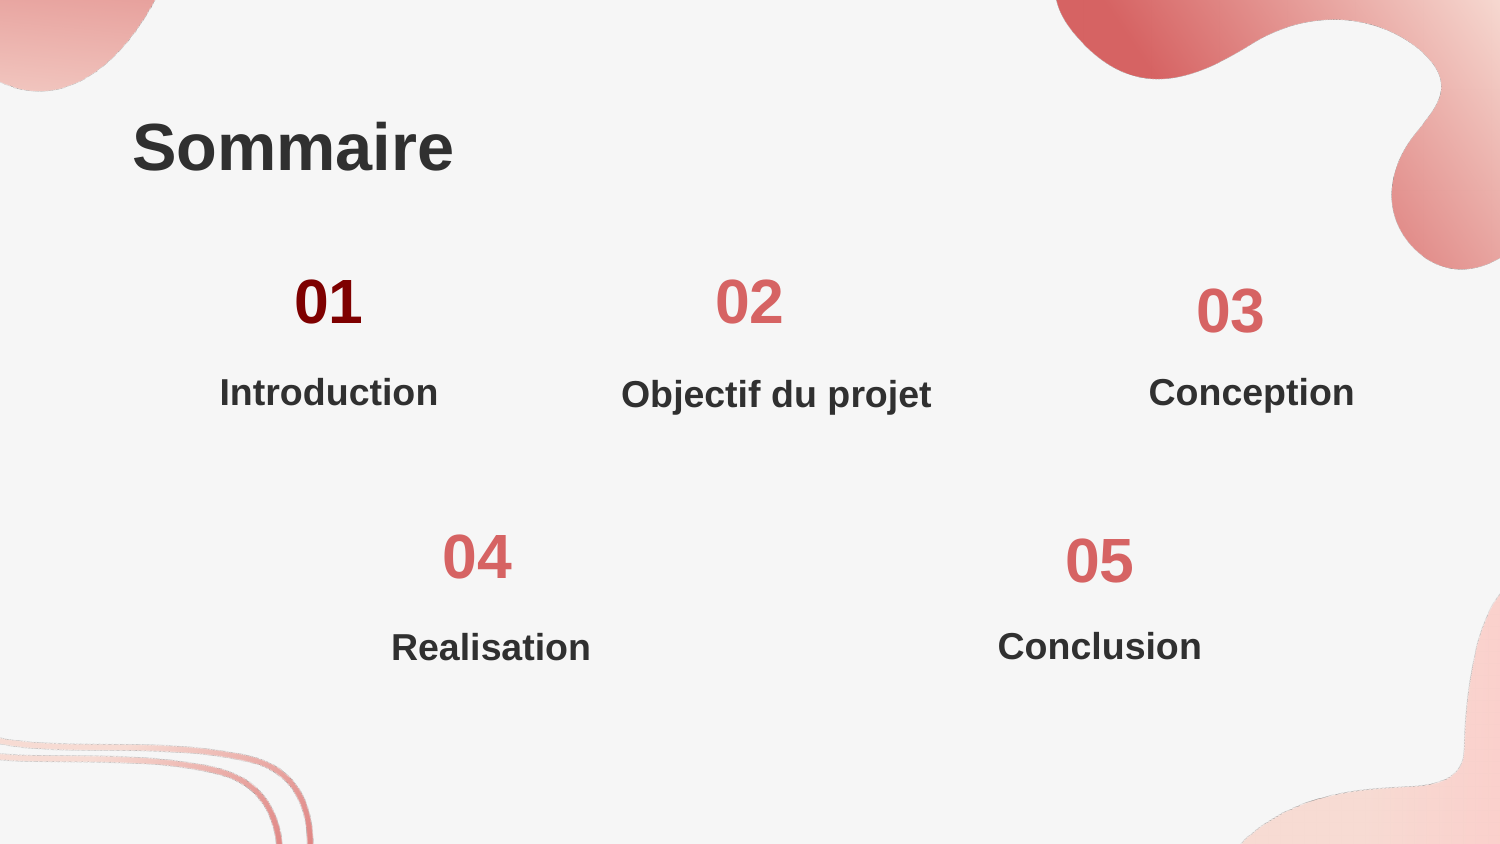

# Sommaire
01
02
03
Introduction
Conception
Objectif du projet

04
05
Conclusion
Realisation